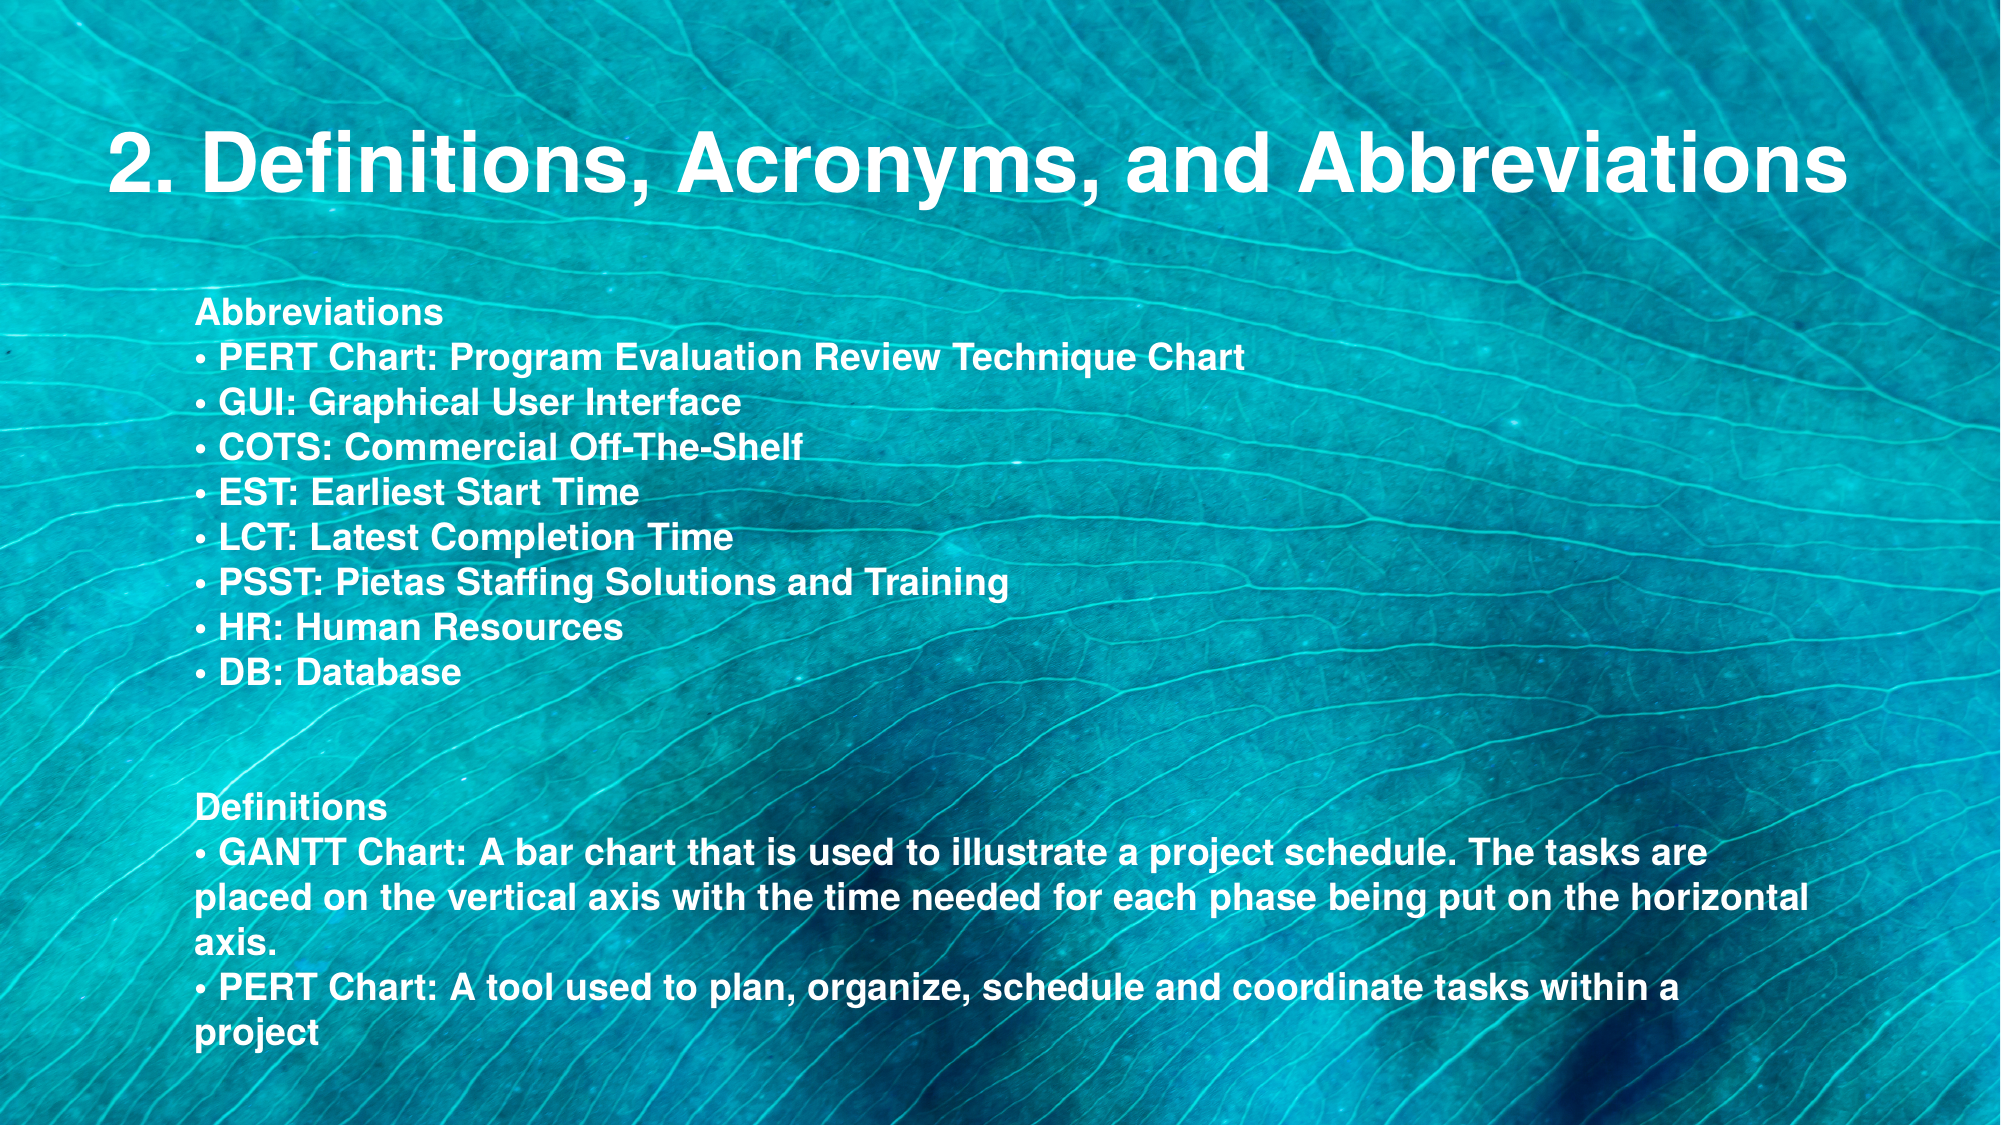

2. Definitions, Acronyms, and Abbreviations

Abbreviations
• PERT Chart: Program Evaluation Review Technique Chart
• GUI: Graphical User Interface
• COTS: Commercial Off-The-Shelf
• EST: Earliest Start Time
• LCT: Latest Completion Time
• PSST: Pietas Staffing Solutions and Training
• HR: Human Resources
• DB: Database

Definitions
• GANTT Chart: A bar chart that is used to illustrate a project schedule. The tasks are placed on the vertical axis with the time needed for each phase being put on the horizontal axis.
• PERT Chart: A tool used to plan, organize, schedule and coordinate tasks within a project